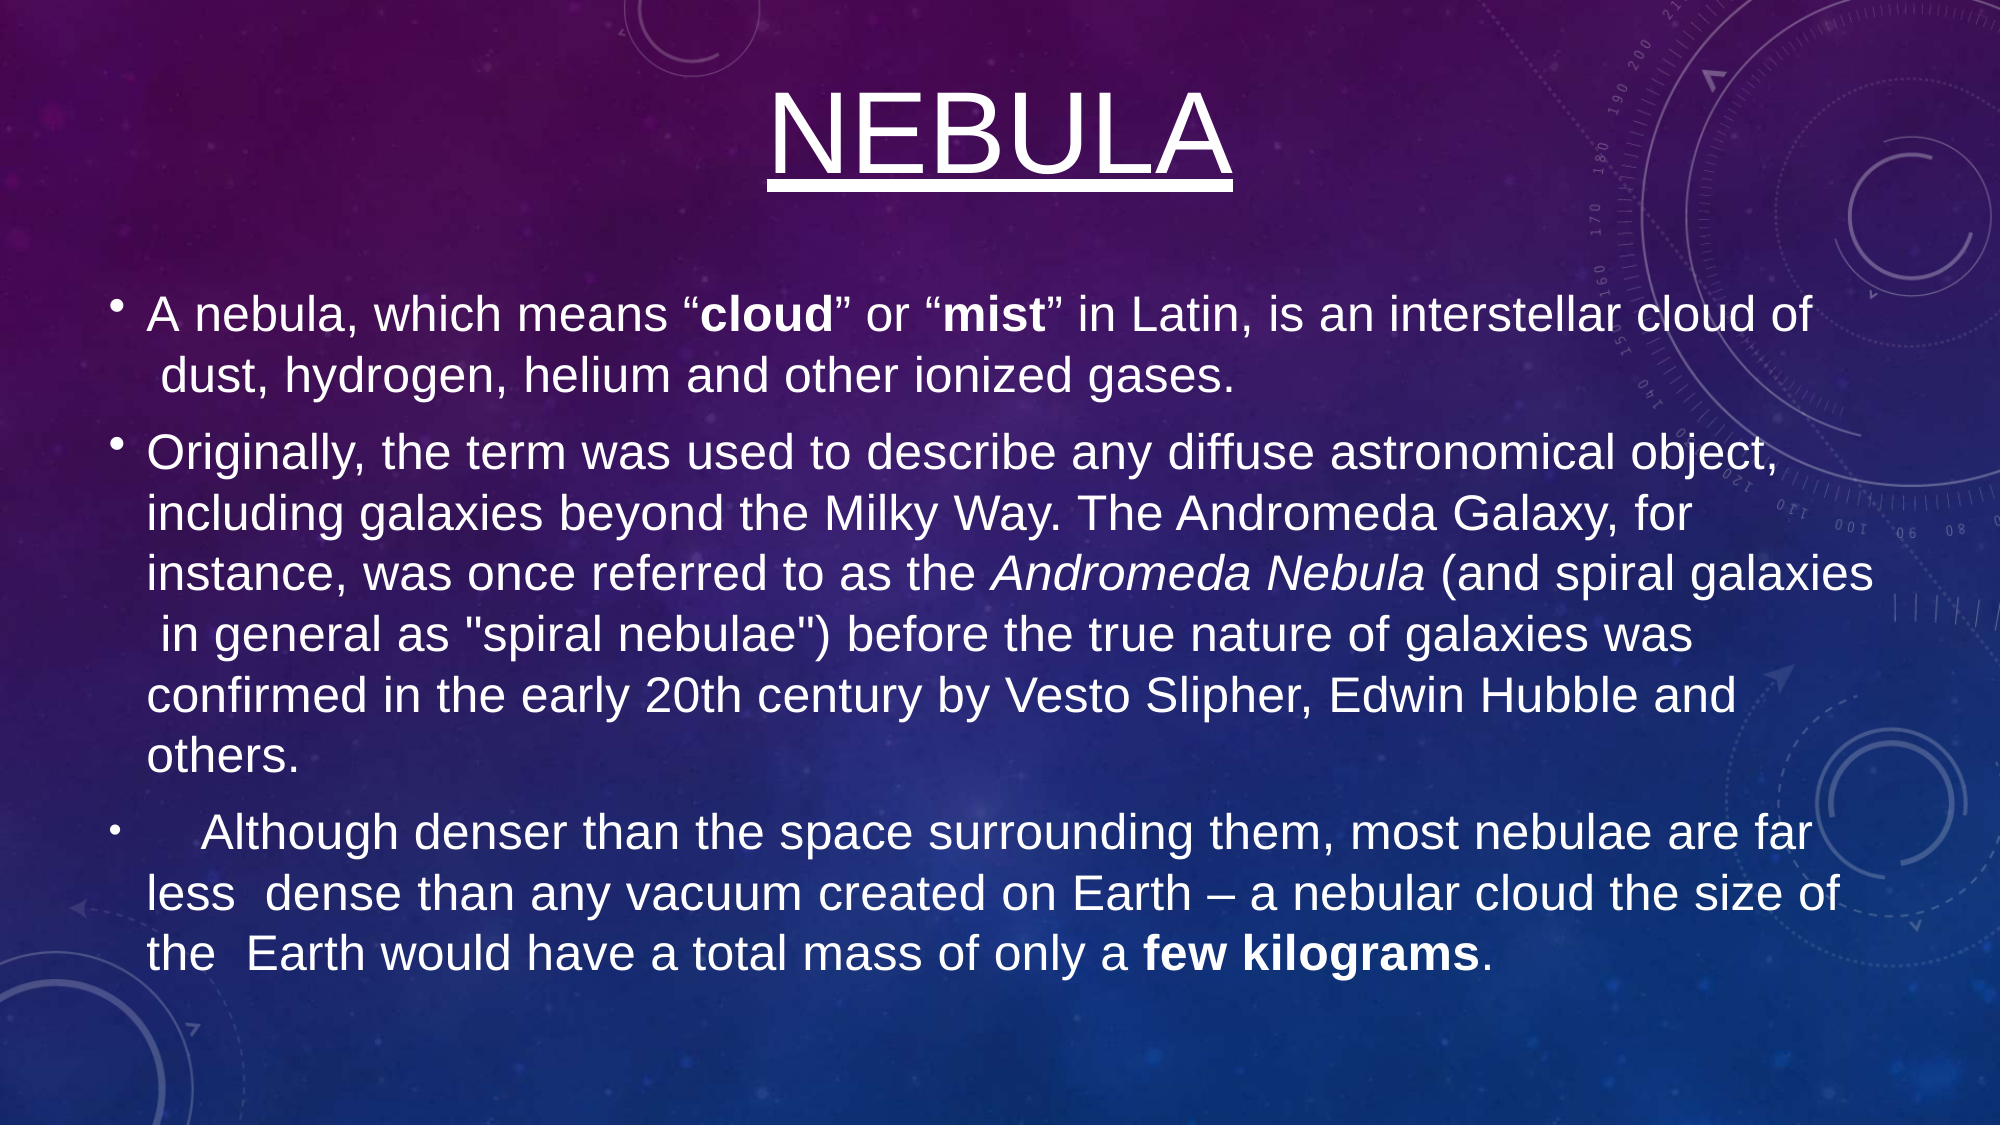

# NEBULA
A nebula, which means “cloud” or “mist” in Latin, is an interstellar cloud of  dust, hydrogen, helium and other ionized gases.
Originally, the term was used to describe any diffuse astronomical object,  including galaxies beyond the Milky Way. The Andromeda Galaxy, for  instance, was once referred to as the Andromeda Nebula (and spiral galaxies  in general as "spiral nebulae") before the true nature of galaxies was  confirmed in the early 20th century by Vesto Slipher, Edwin Hubble and  others.
	Although denser than the space surrounding them, most nebulae are far less  dense than any vacuum created on Earth – a nebular cloud the size of the  Earth would have a total mass of only a few kilograms.